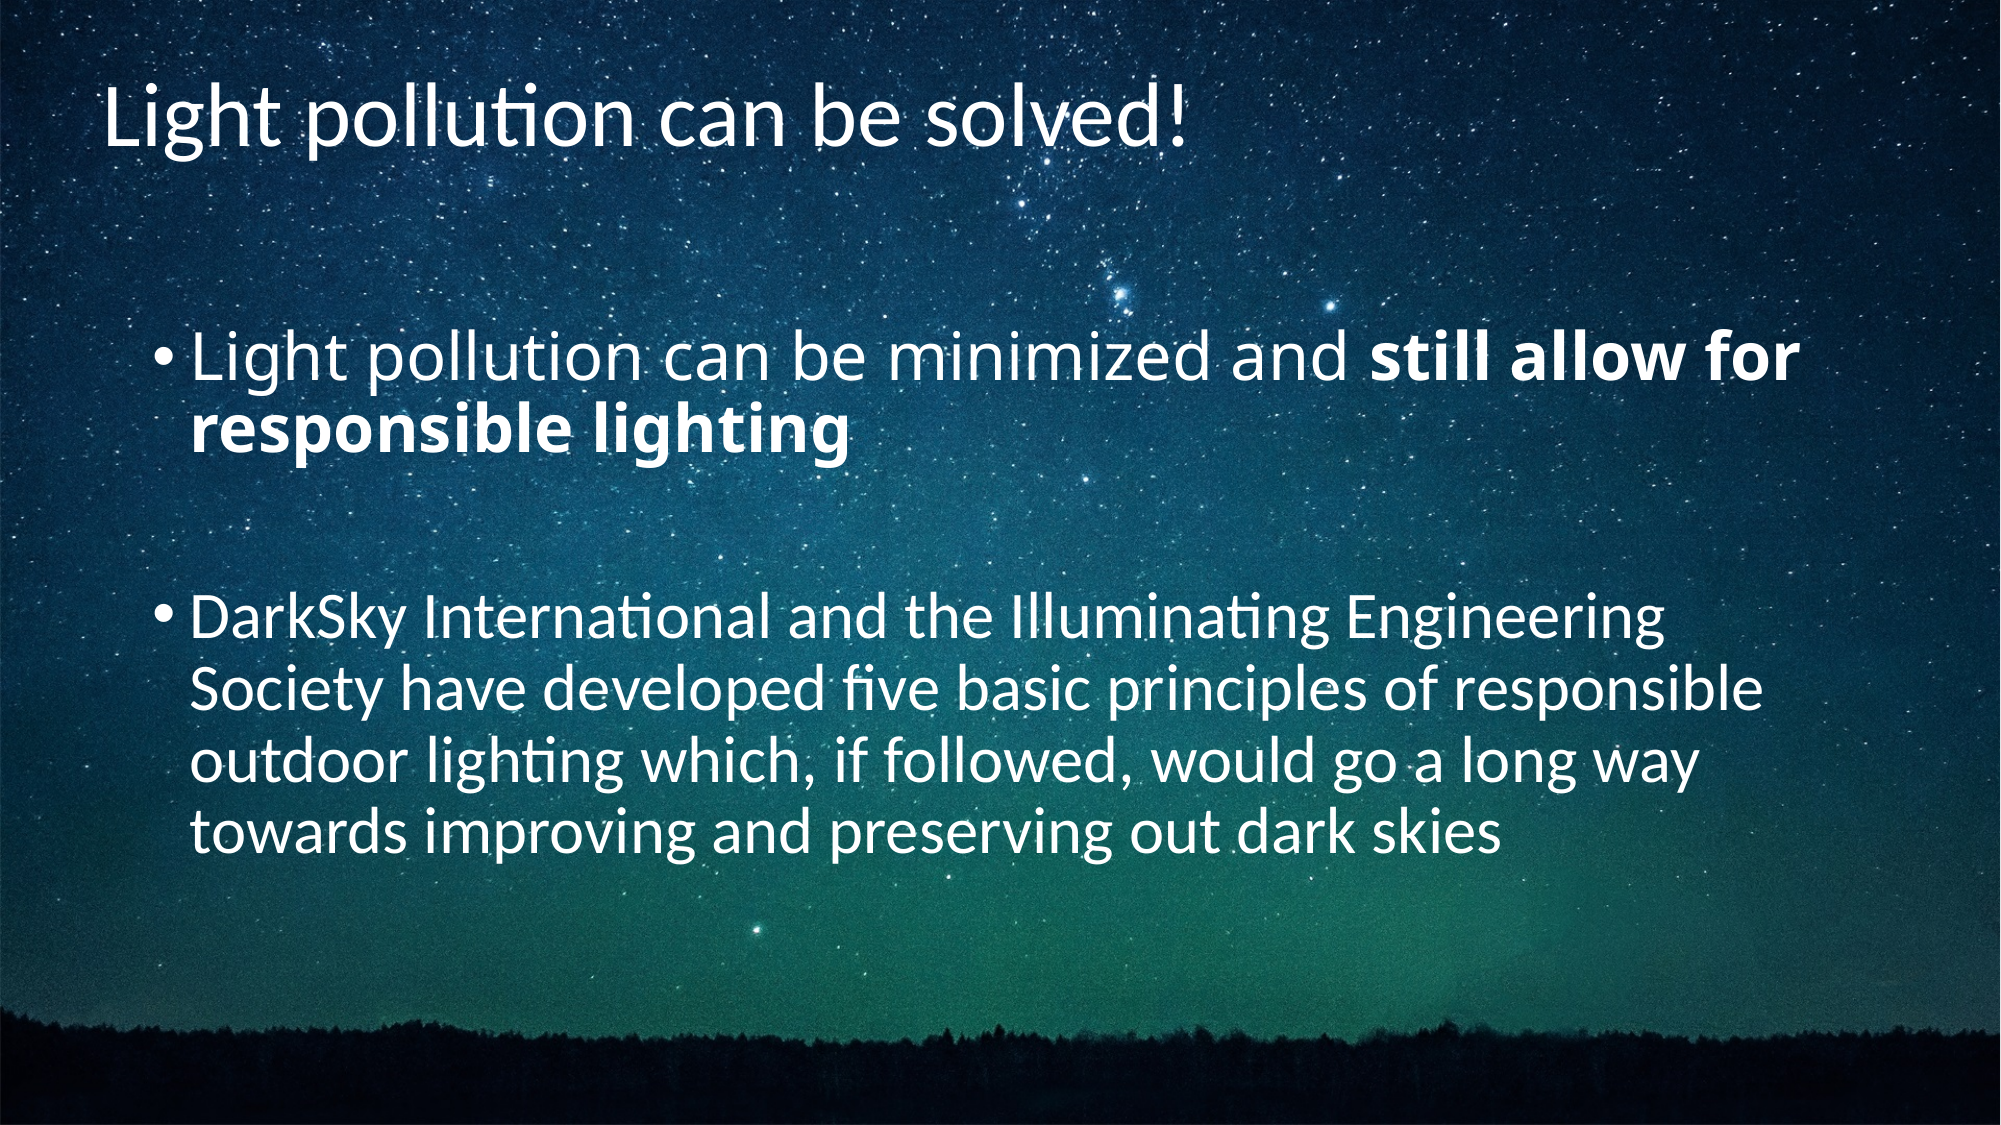

# Light pollution can be solved!
Light pollution can be minimized and still allow for responsible lighting

DarkSky International and the Illuminating Engineering Society have developed five basic principles of responsible outdoor lighting which, if followed, would go a long way towards improving and preserving out dark skies